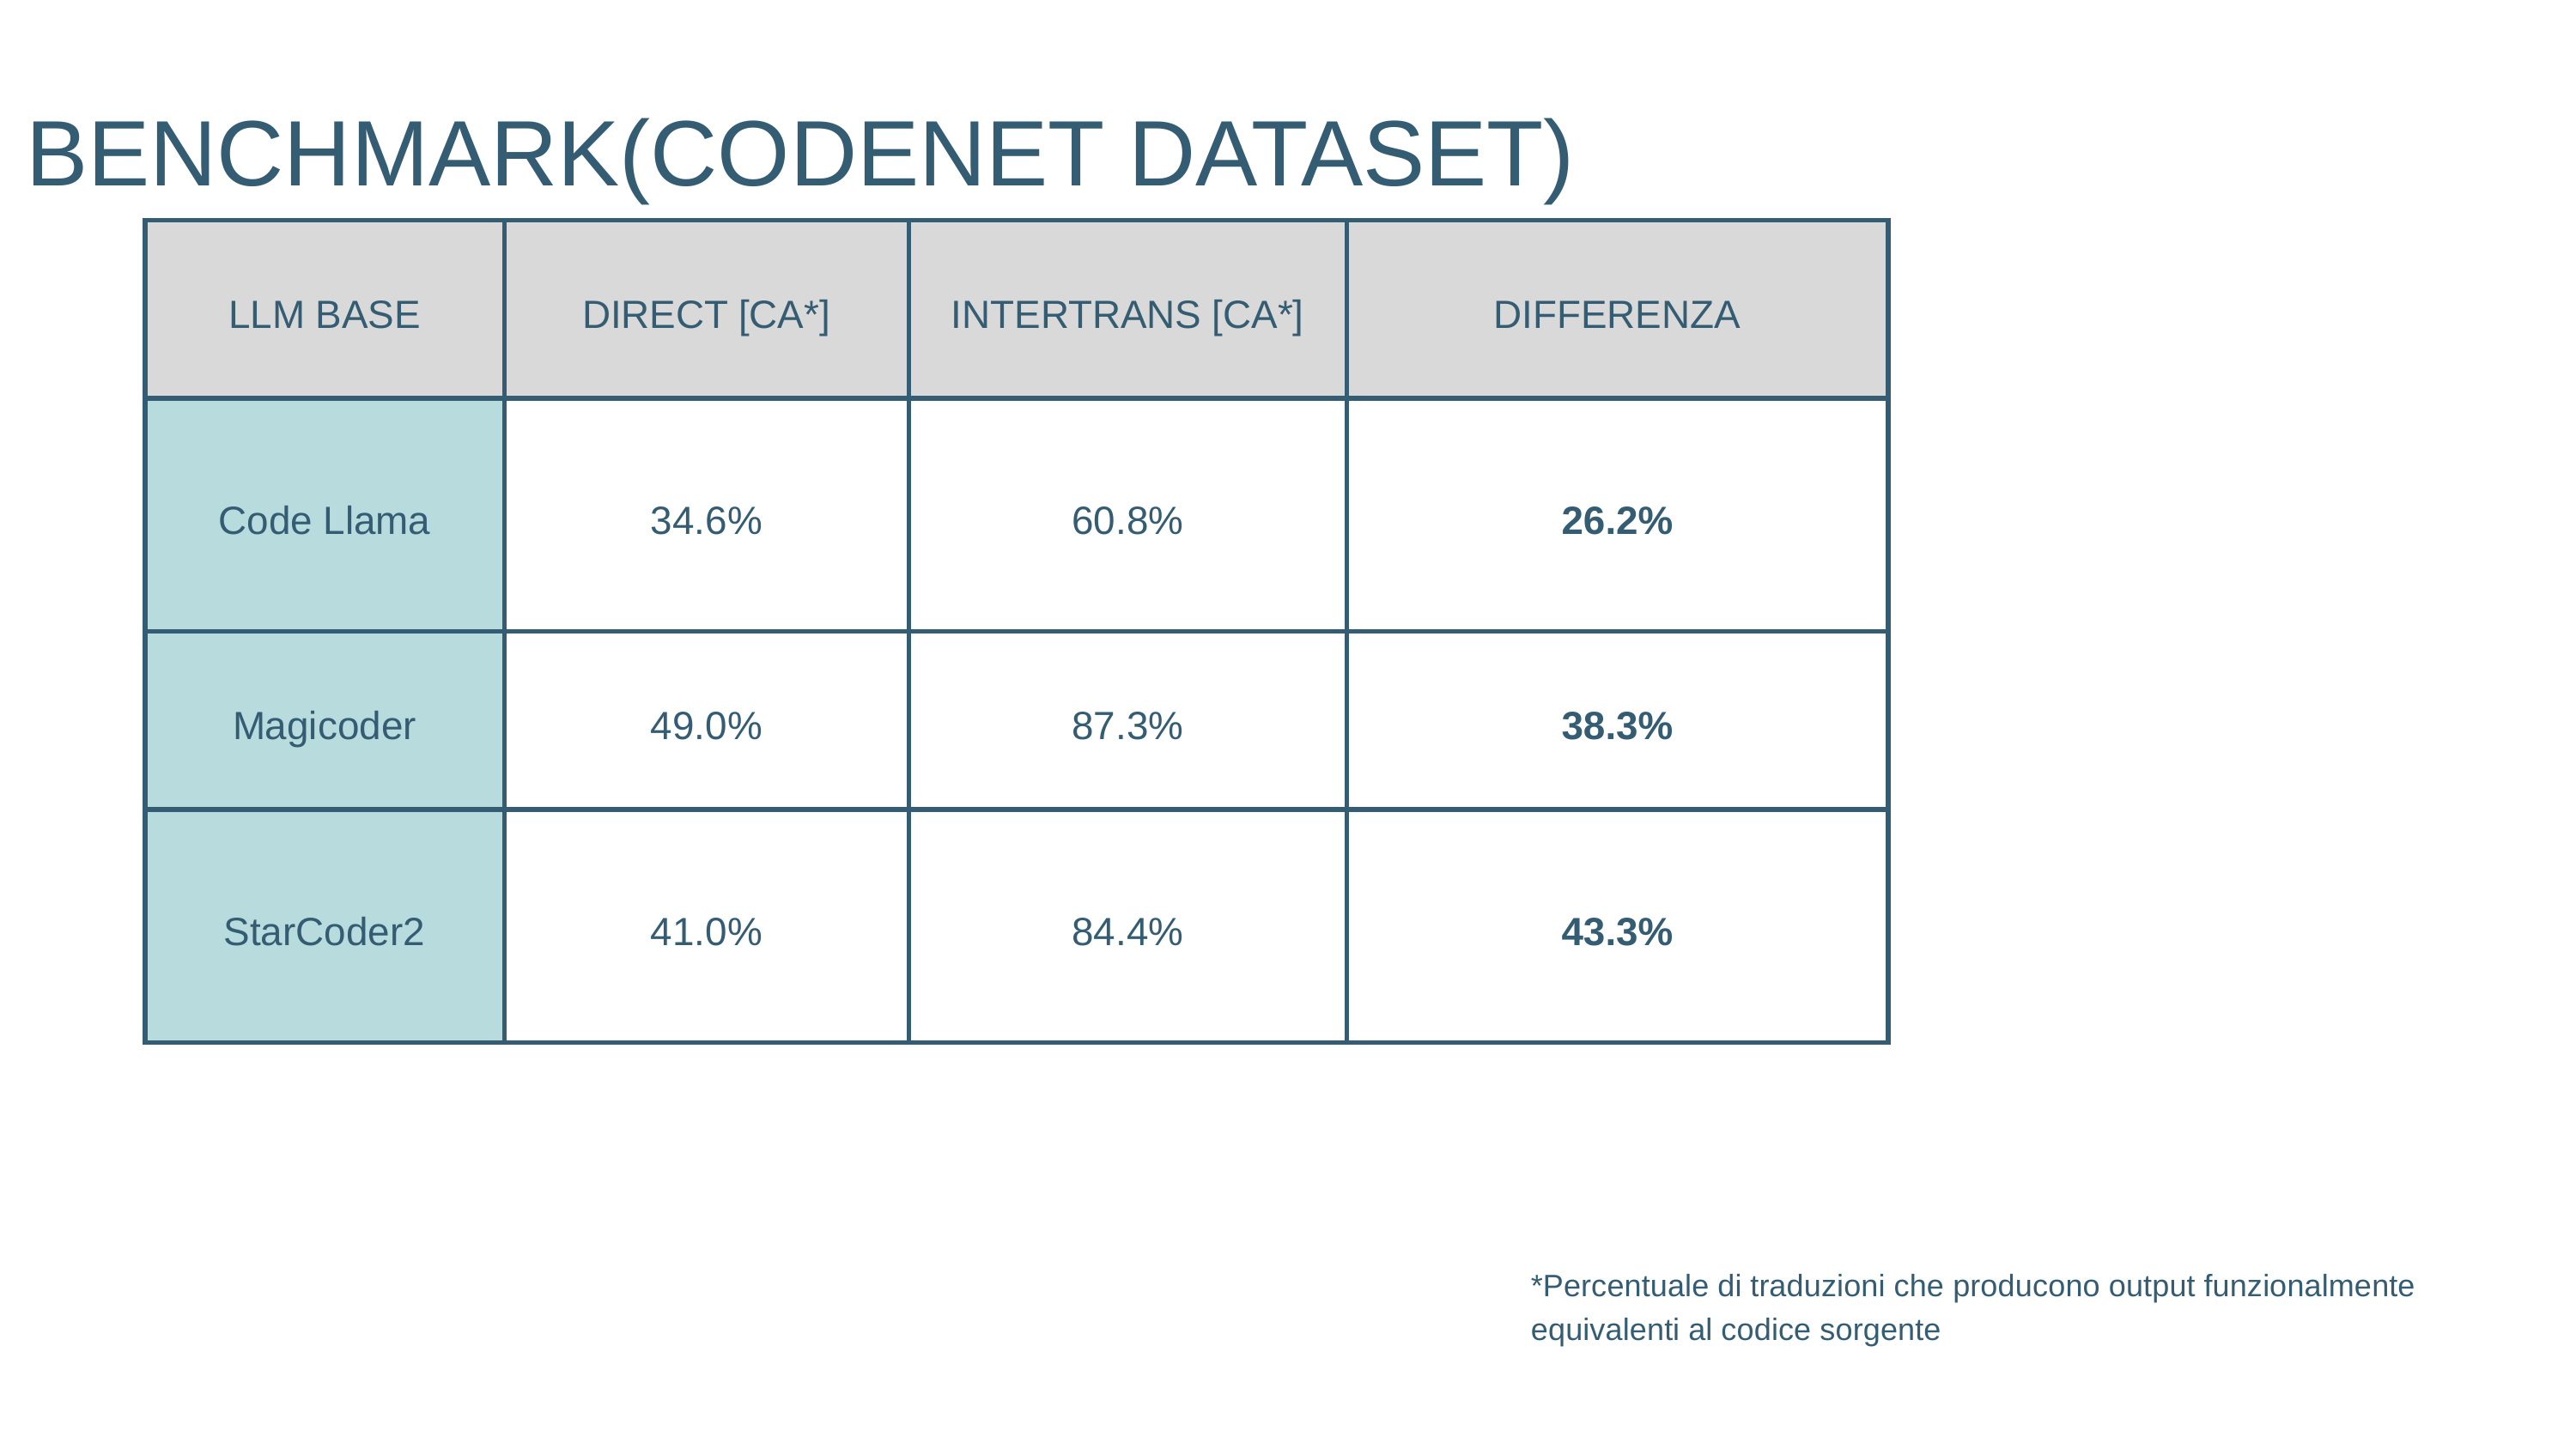

BENCHMARK(CODENET DATASET)
| LLM BASE | DIRECT [CA\*] | INTERTRANS [CA\*] | DIFFERENZA |
| --- | --- | --- | --- |
| Code Llama | 34.6% | 60.8% | 26.2% |
| Magicoder | 49.0% | 87.3% | 38.3% |
| StarCoder2 | 41.0% | 84.4% | 43.3% |
*Percentuale di traduzioni che producono output funzionalmente equivalenti al codice sorgente